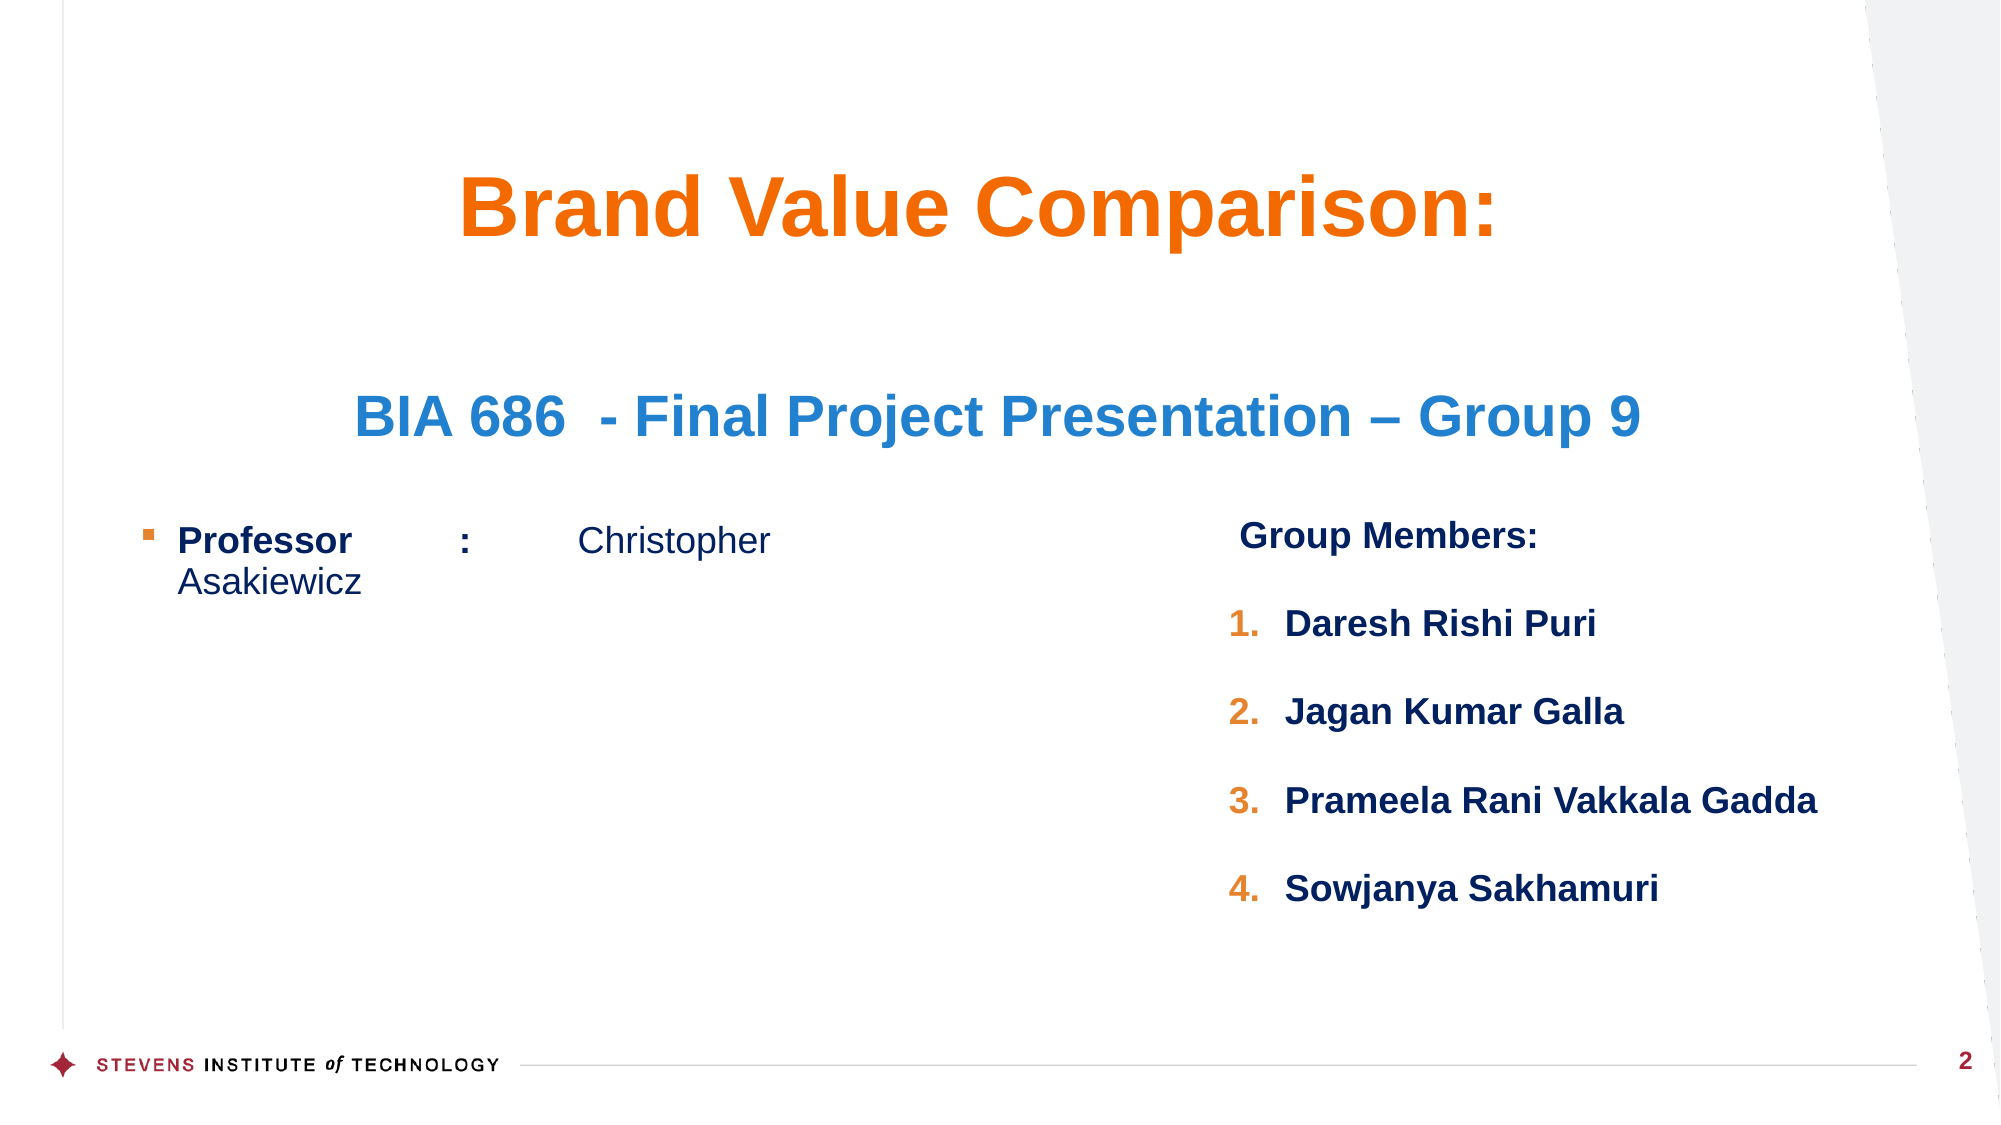

# Brand Value Comparison:
BIA 686  - Final Project Presentation – Group 9
 Group Members:
Daresh Rishi Puri
Jagan Kumar Galla
Prameela Rani Vakkala Gadda
Sowjanya Sakhamuri
Professor : Christopher Asakiewicz

2